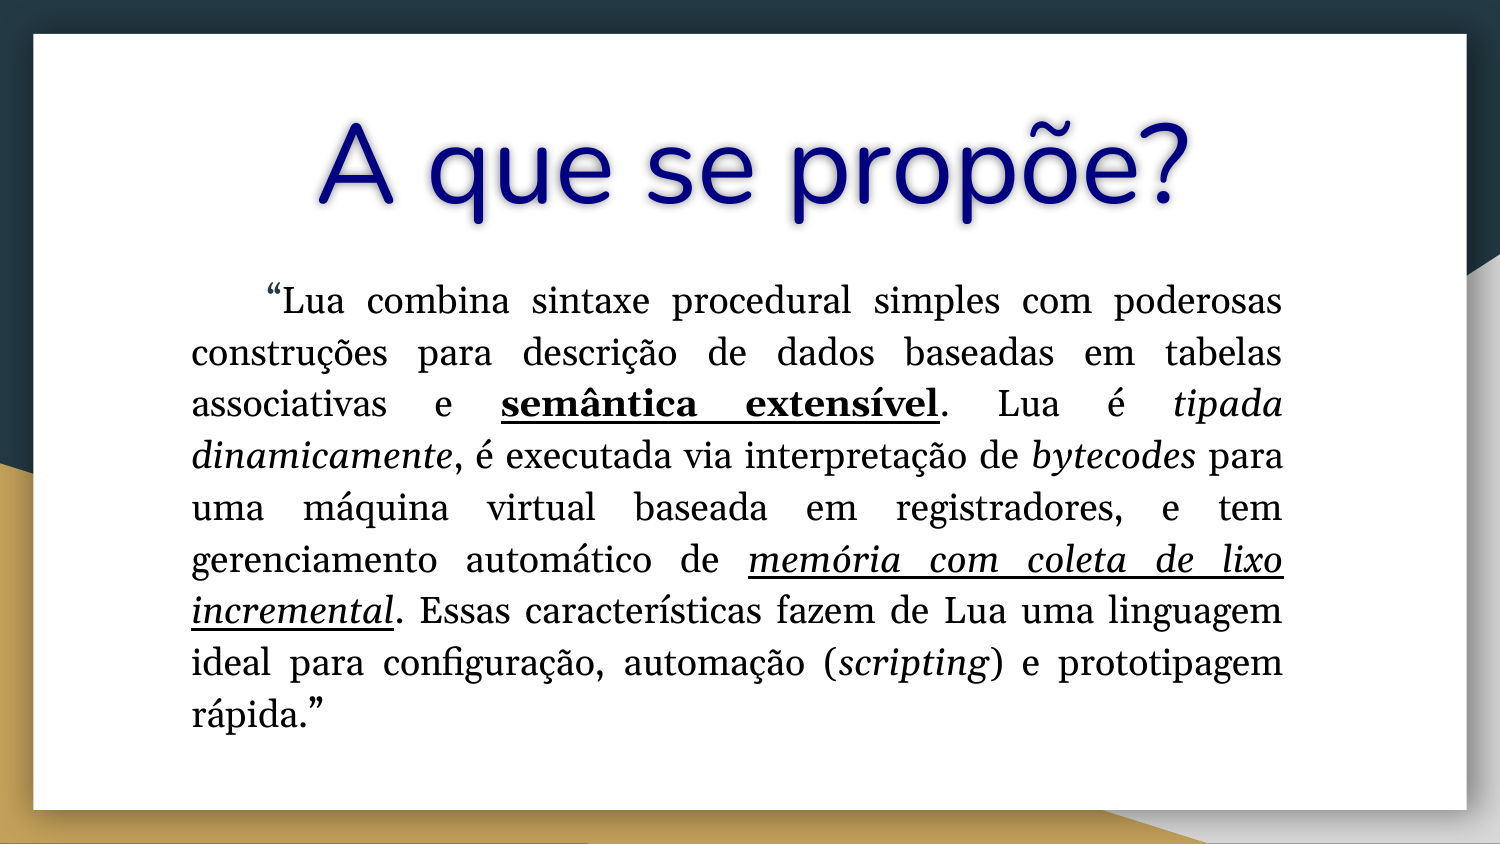

# A que se propõe?
“Lua combina sintaxe procedural simples com poderosas construções para descrição de dados baseadas em tabelas associativas e semântica extensível. Lua é tipada dinamicamente, é executada via interpretação de bytecodes para uma máquina virtual baseada em registradores, e tem gerenciamento automático de memória com coleta de lixo incremental. Essas características fazem de Lua uma linguagem ideal para configuração, automação (scripting) e prototipagem rápida.”